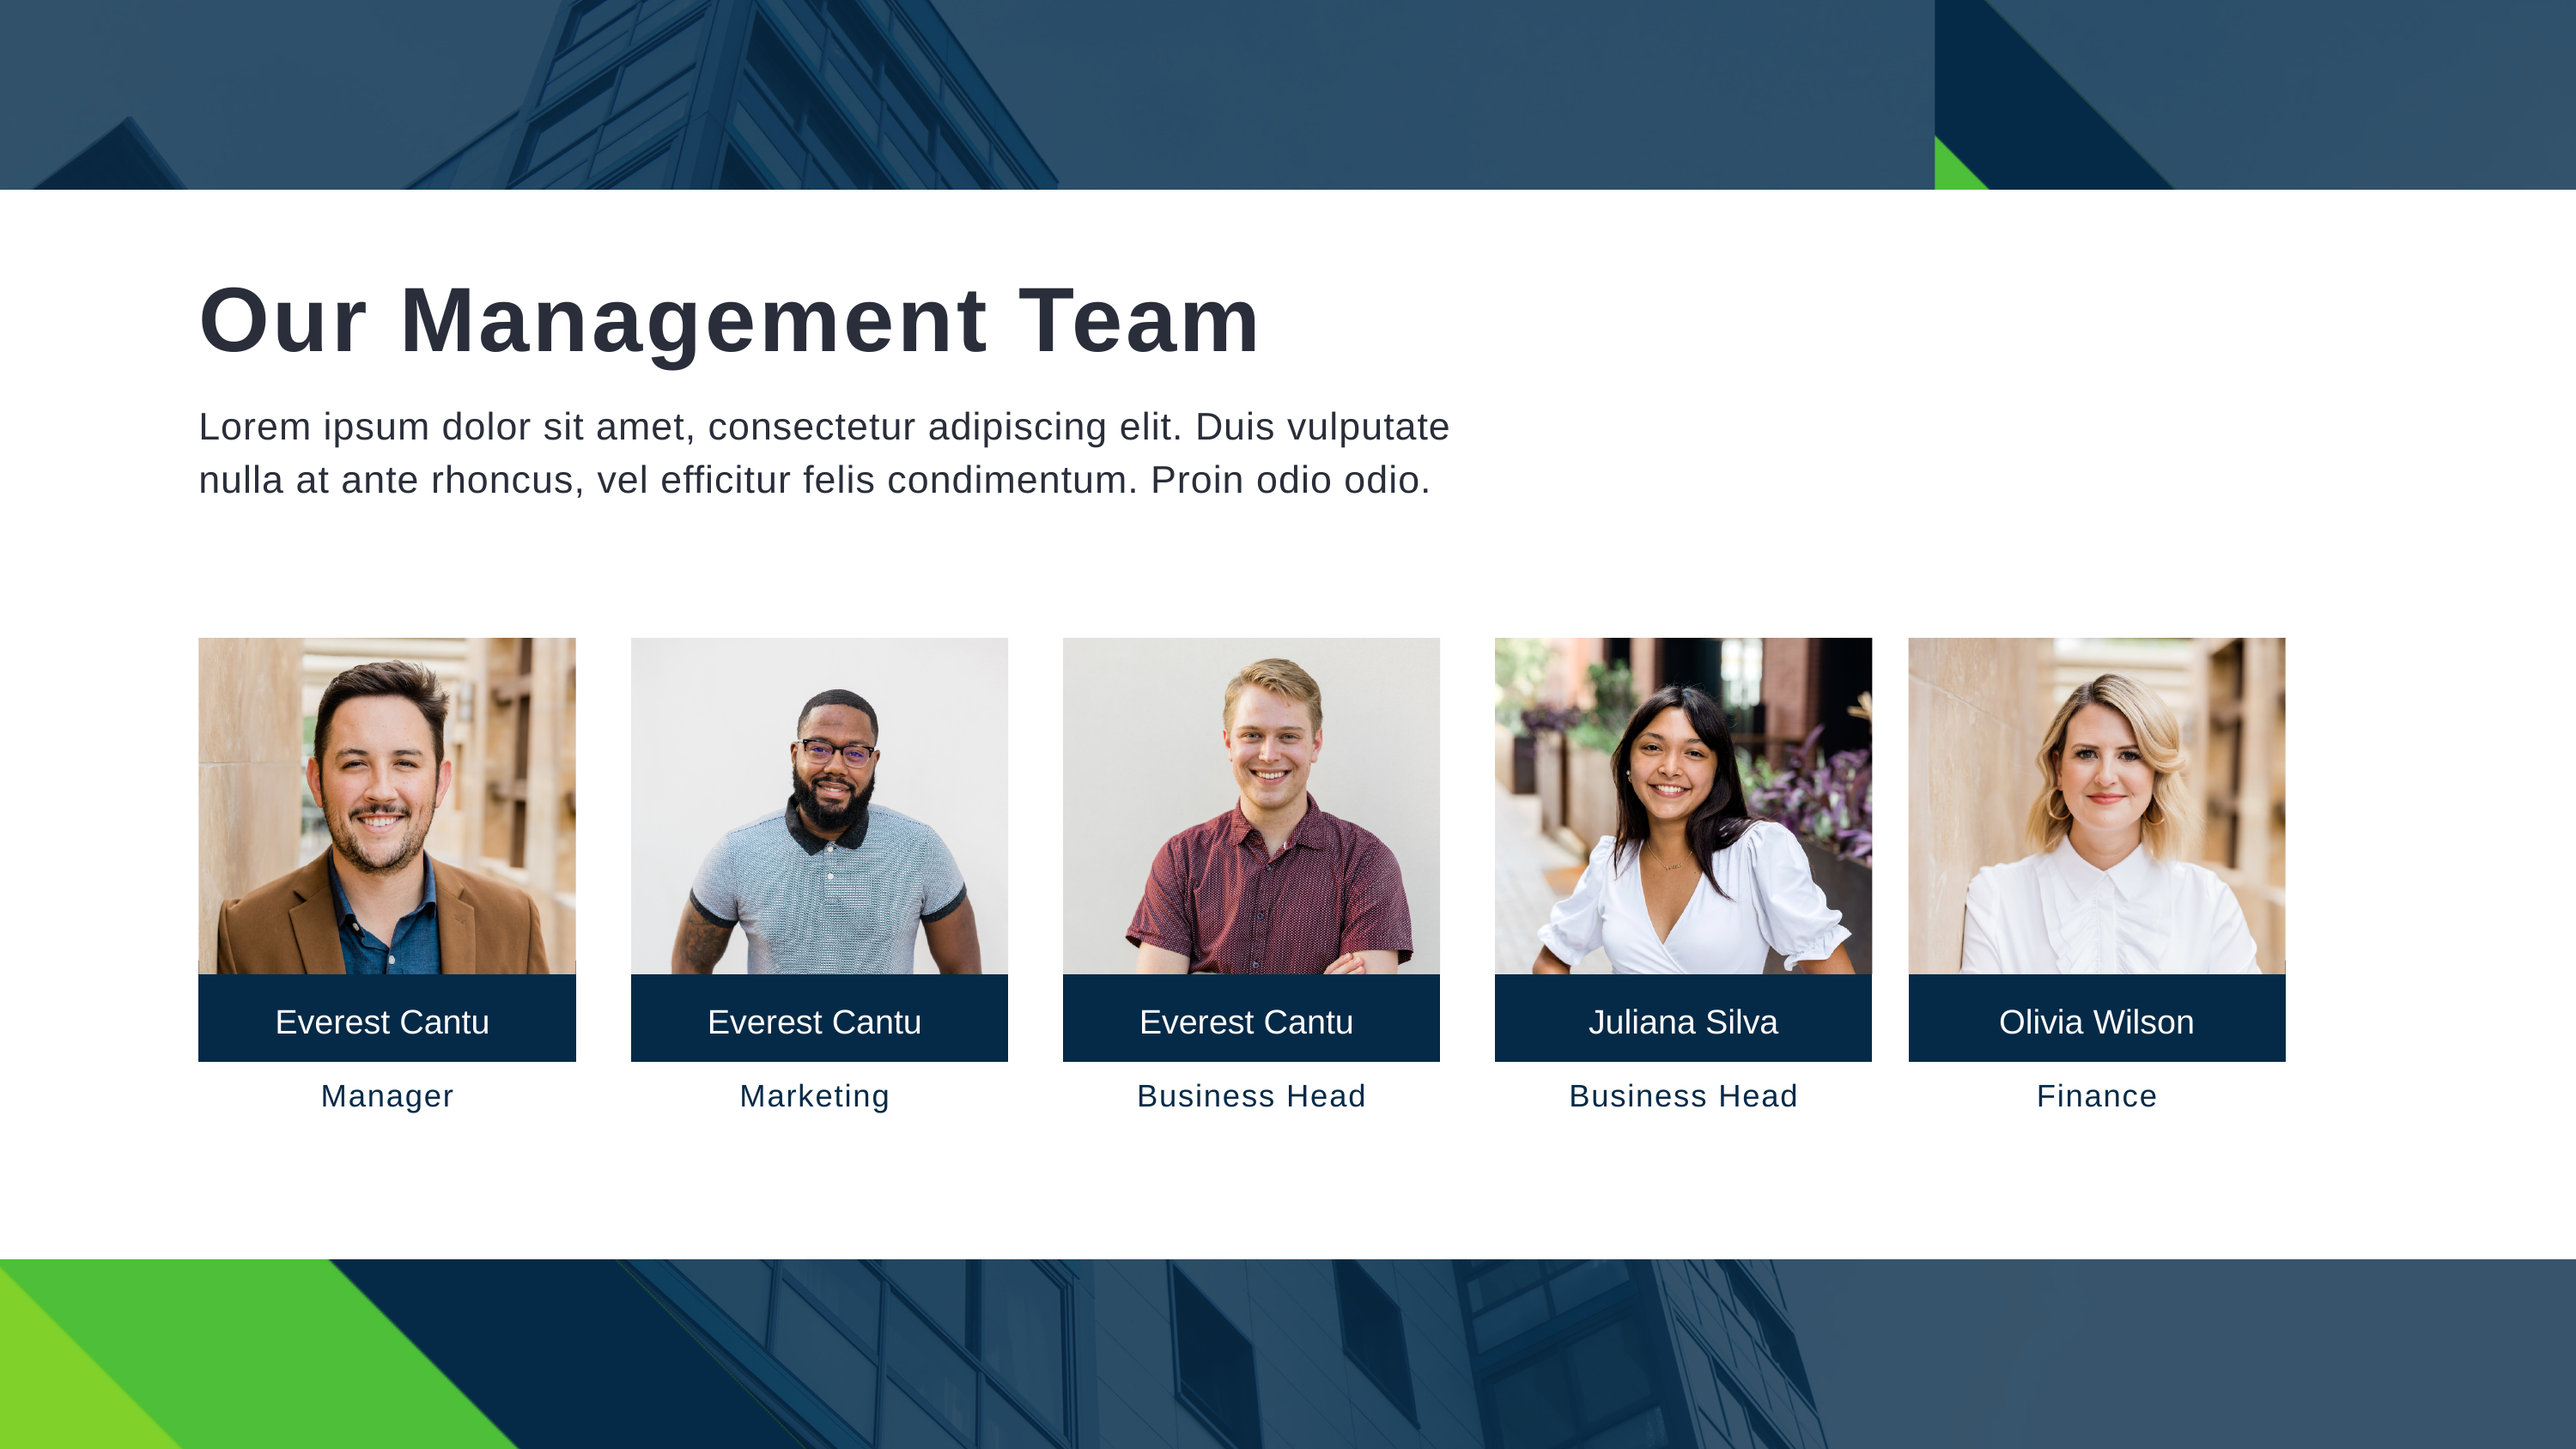

Our Management Team
Lorem ipsum dolor sit amet, consectetur adipiscing elit. Duis vulputate nulla at ante rhoncus, vel efficitur felis condimentum. Proin odio odio.

Everest Cantu
Everest Cantu
Everest Cantu
Juliana Silva
Olivia Wilson
Manager
Marketing
Business Head
Business Head
Finance